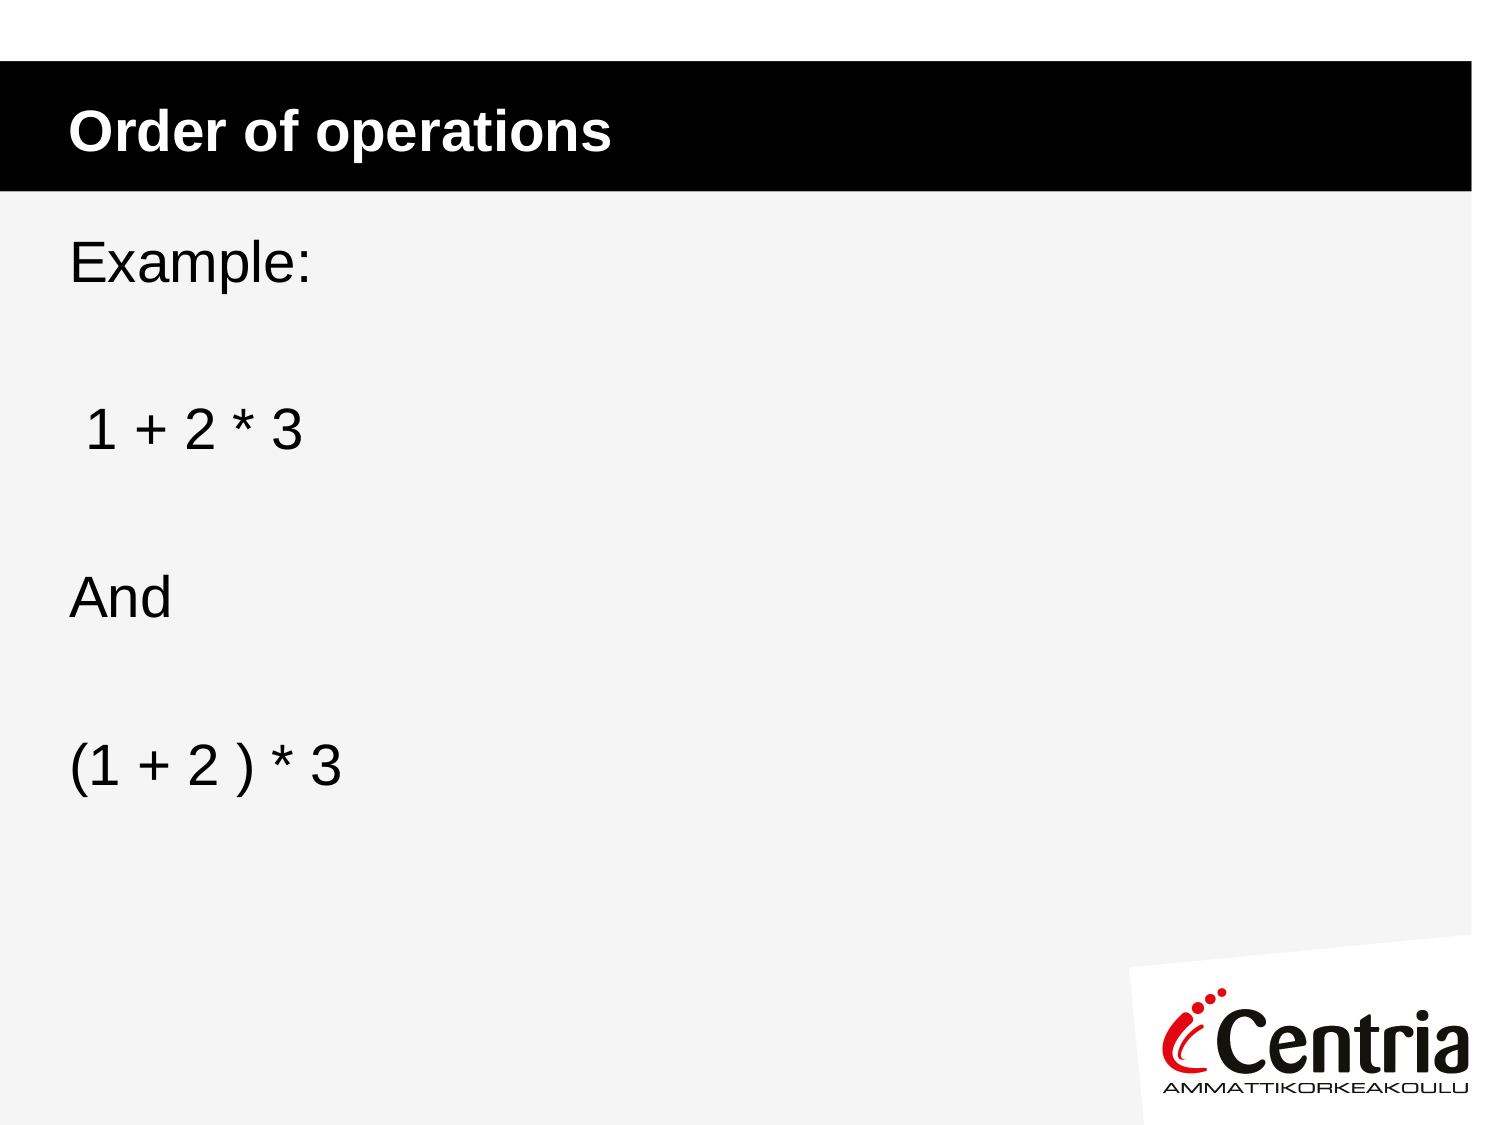

Order of operations
Example:

 1 + 2 * 3

And

(1 + 2 ) * 3